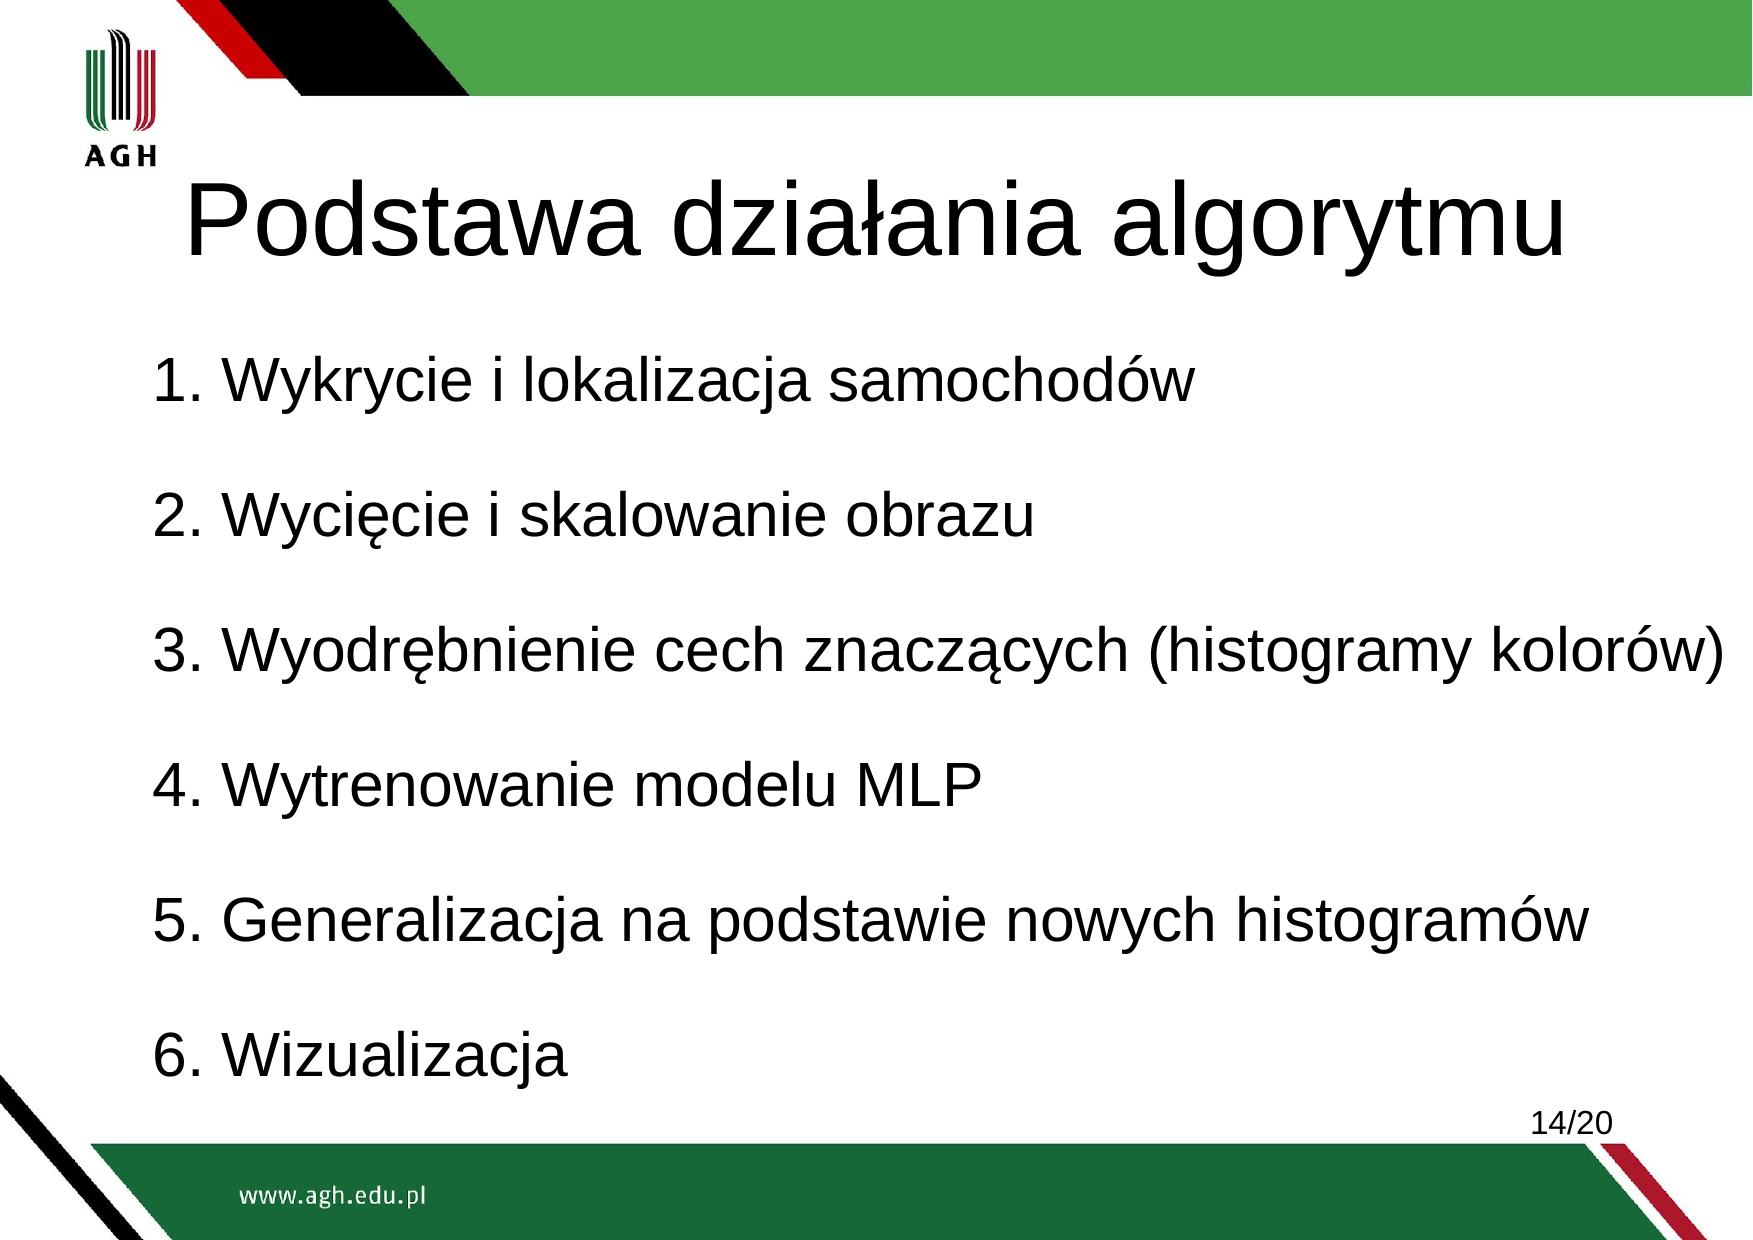

# Podstawa działania algorytmu
Wykrycie i lokalizacja samochodów

Wycięcie i skalowanie obrazu

Wyodrębnienie cech znaczących (histogramy kolorów)

Wytrenowanie modelu MLP

Generalizacja na podstawie nowych histogramów

Wizualizacja
14/20